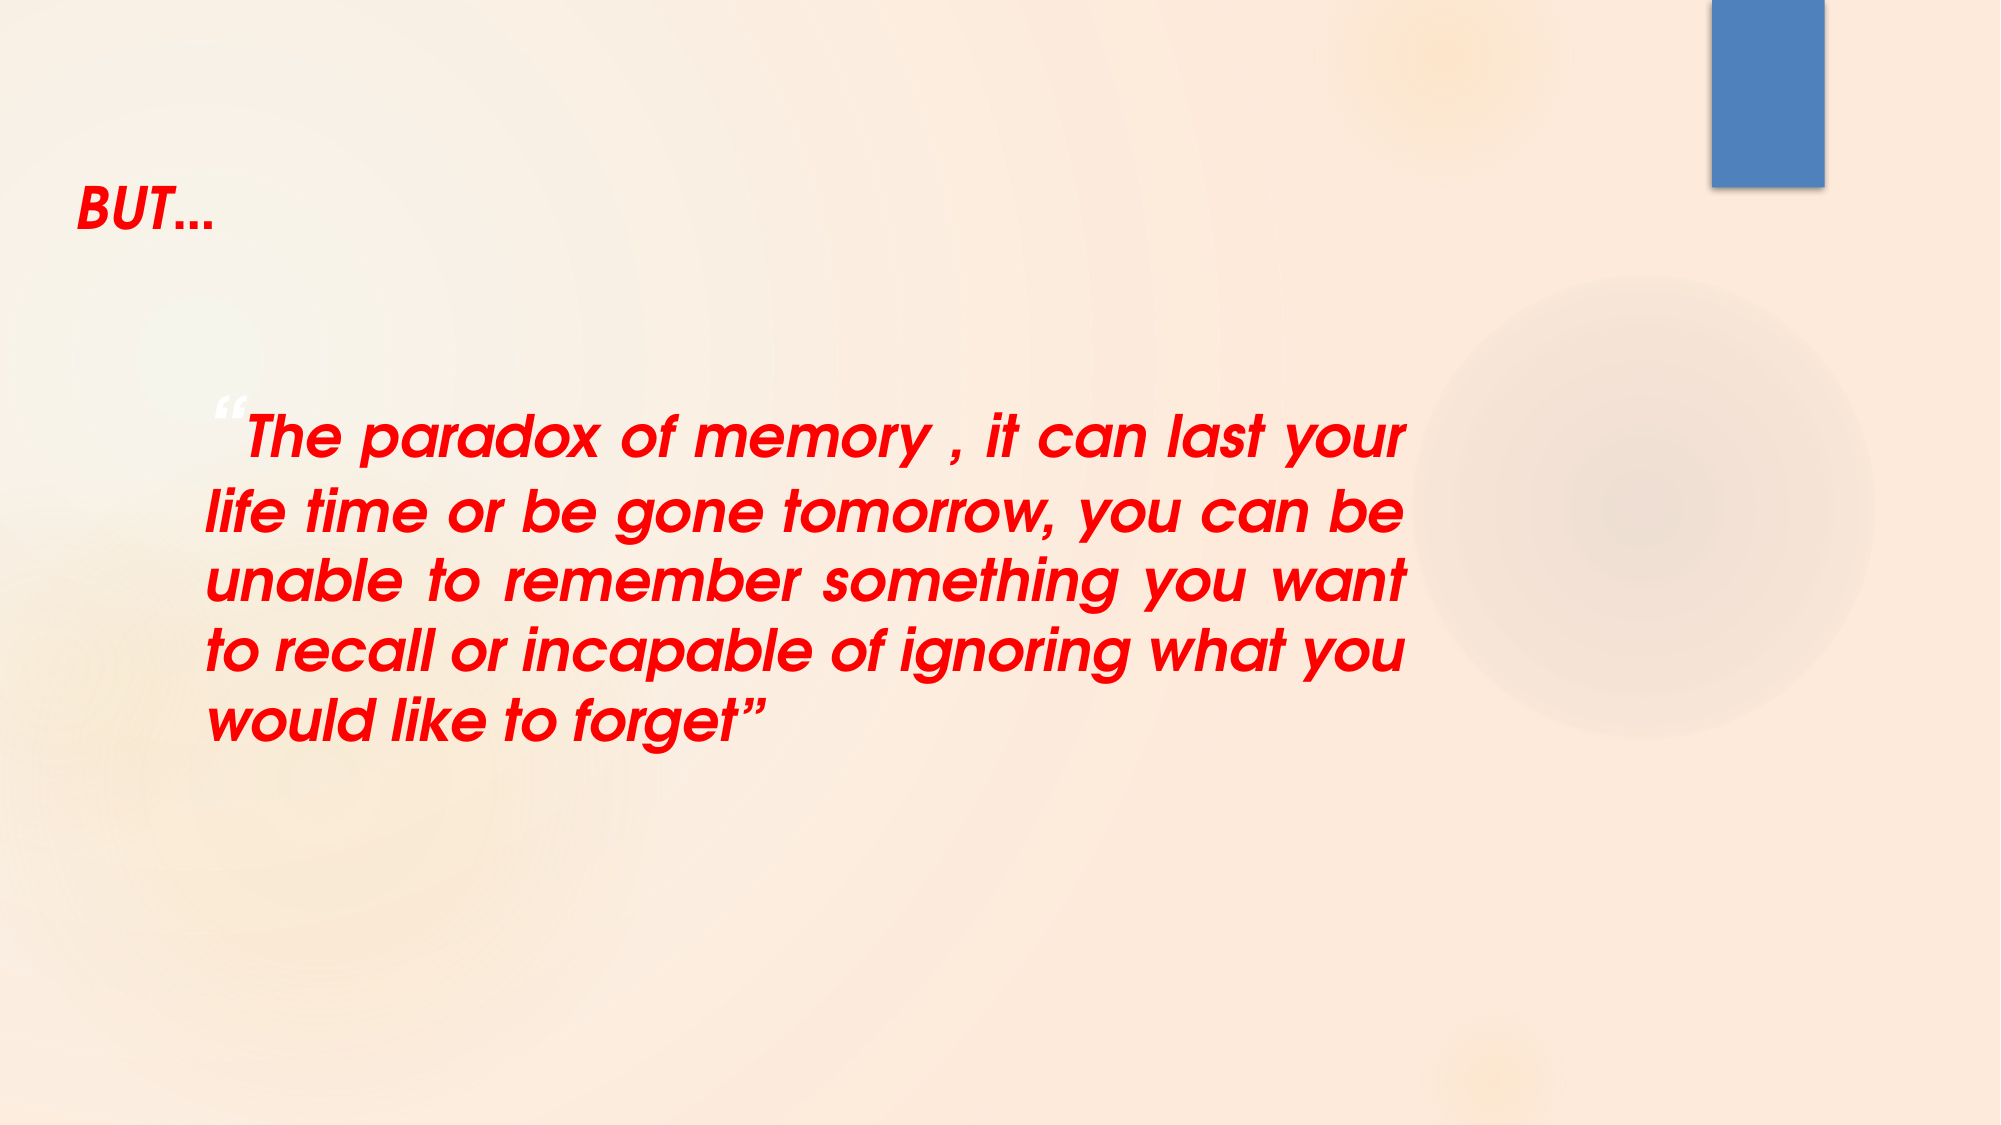

BUT…
“The paradox of memory , it can last your life time or be gone tomorrow, you can be unable to remember something you want to recall or incapable of ignoring what you would like to forget”